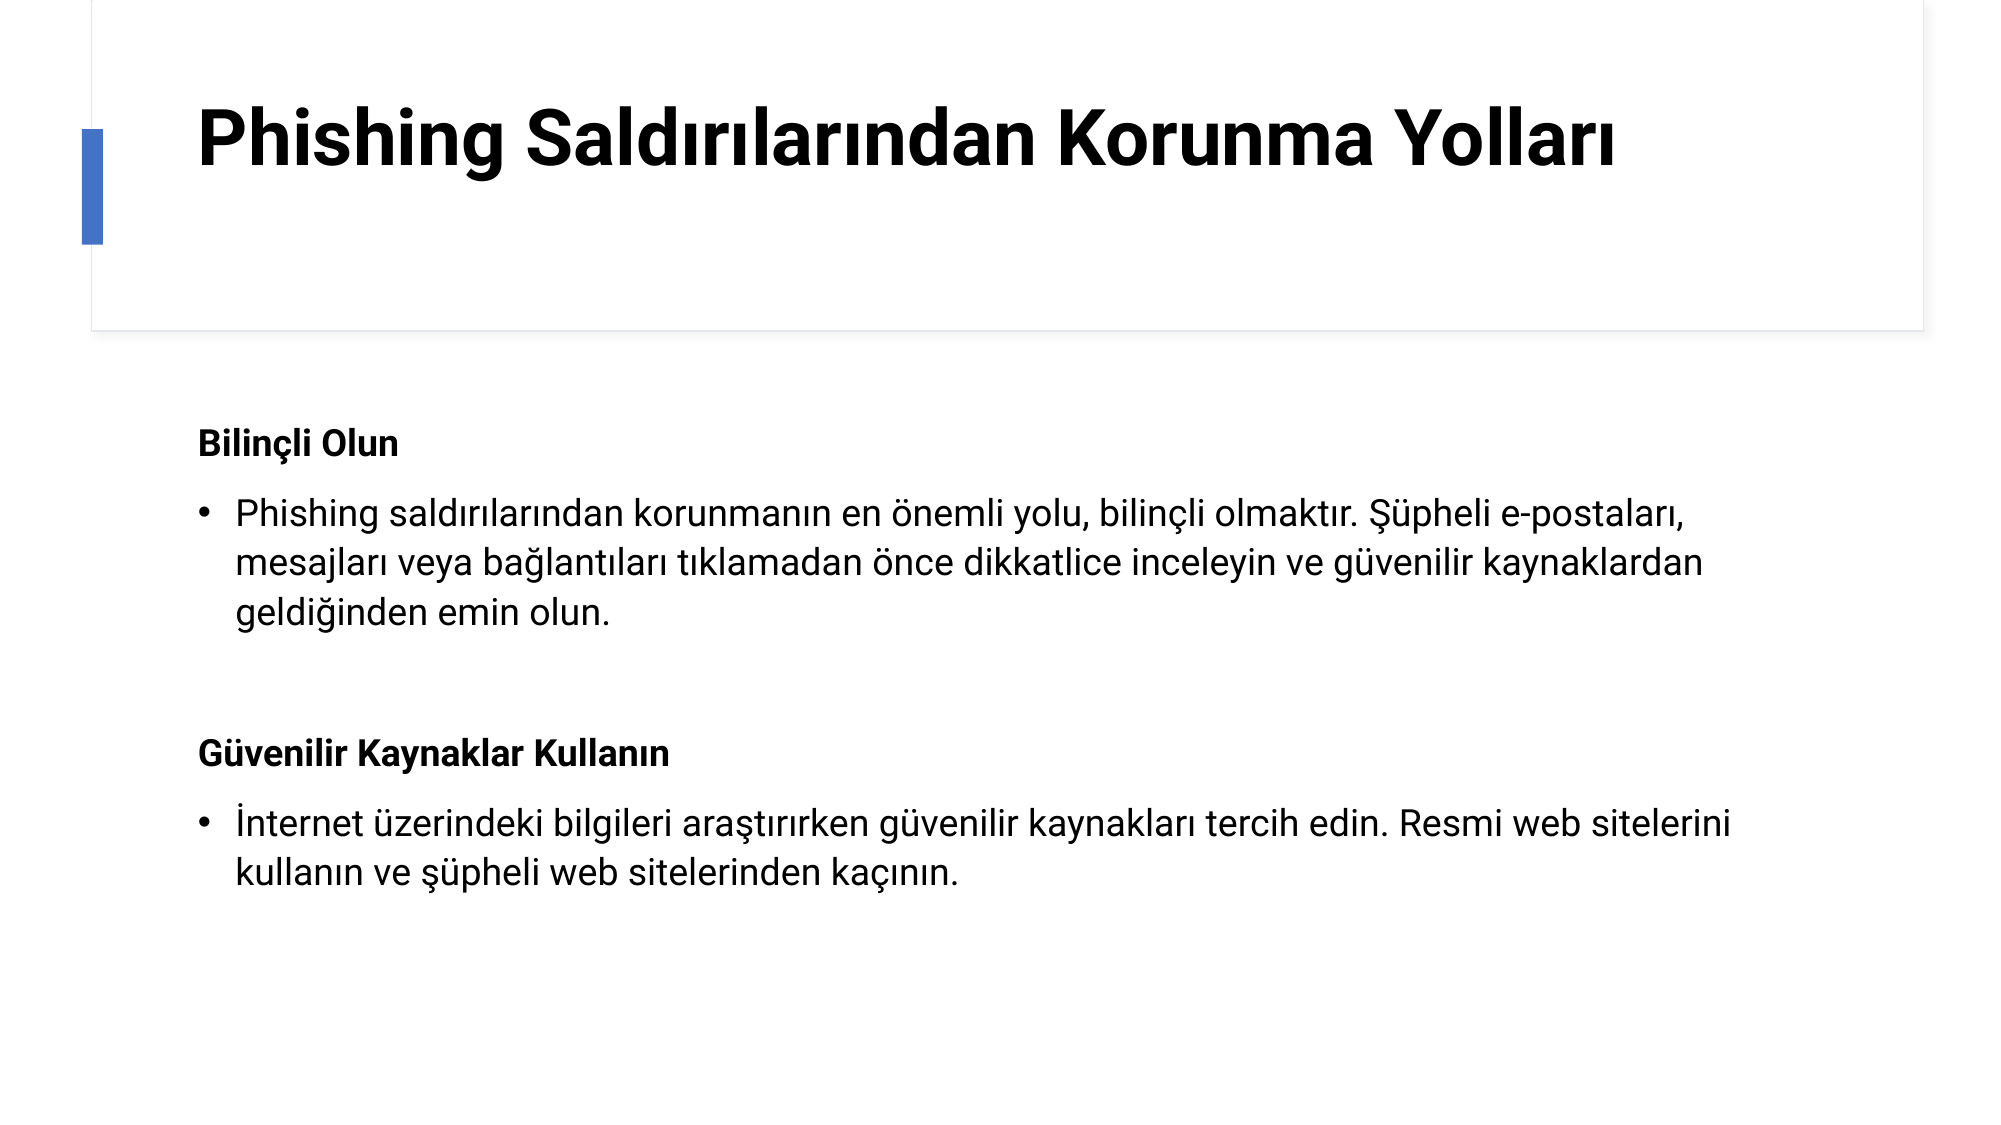

# Phishing Saldırılarından Korunma Yolları
Bilinçli Olun
Phishing saldırılarından korunmanın en önemli yolu, bilinçli olmaktır. Şüpheli e-postaları, mesajları veya bağlantıları tıklamadan önce dikkatlice inceleyin ve güvenilir kaynaklardan geldiğinden emin olun.

Güvenilir Kaynaklar Kullanın
İnternet üzerindeki bilgileri araştırırken güvenilir kaynakları tercih edin. Resmi web sitelerini kullanın ve şüpheli web sitelerinden kaçının.